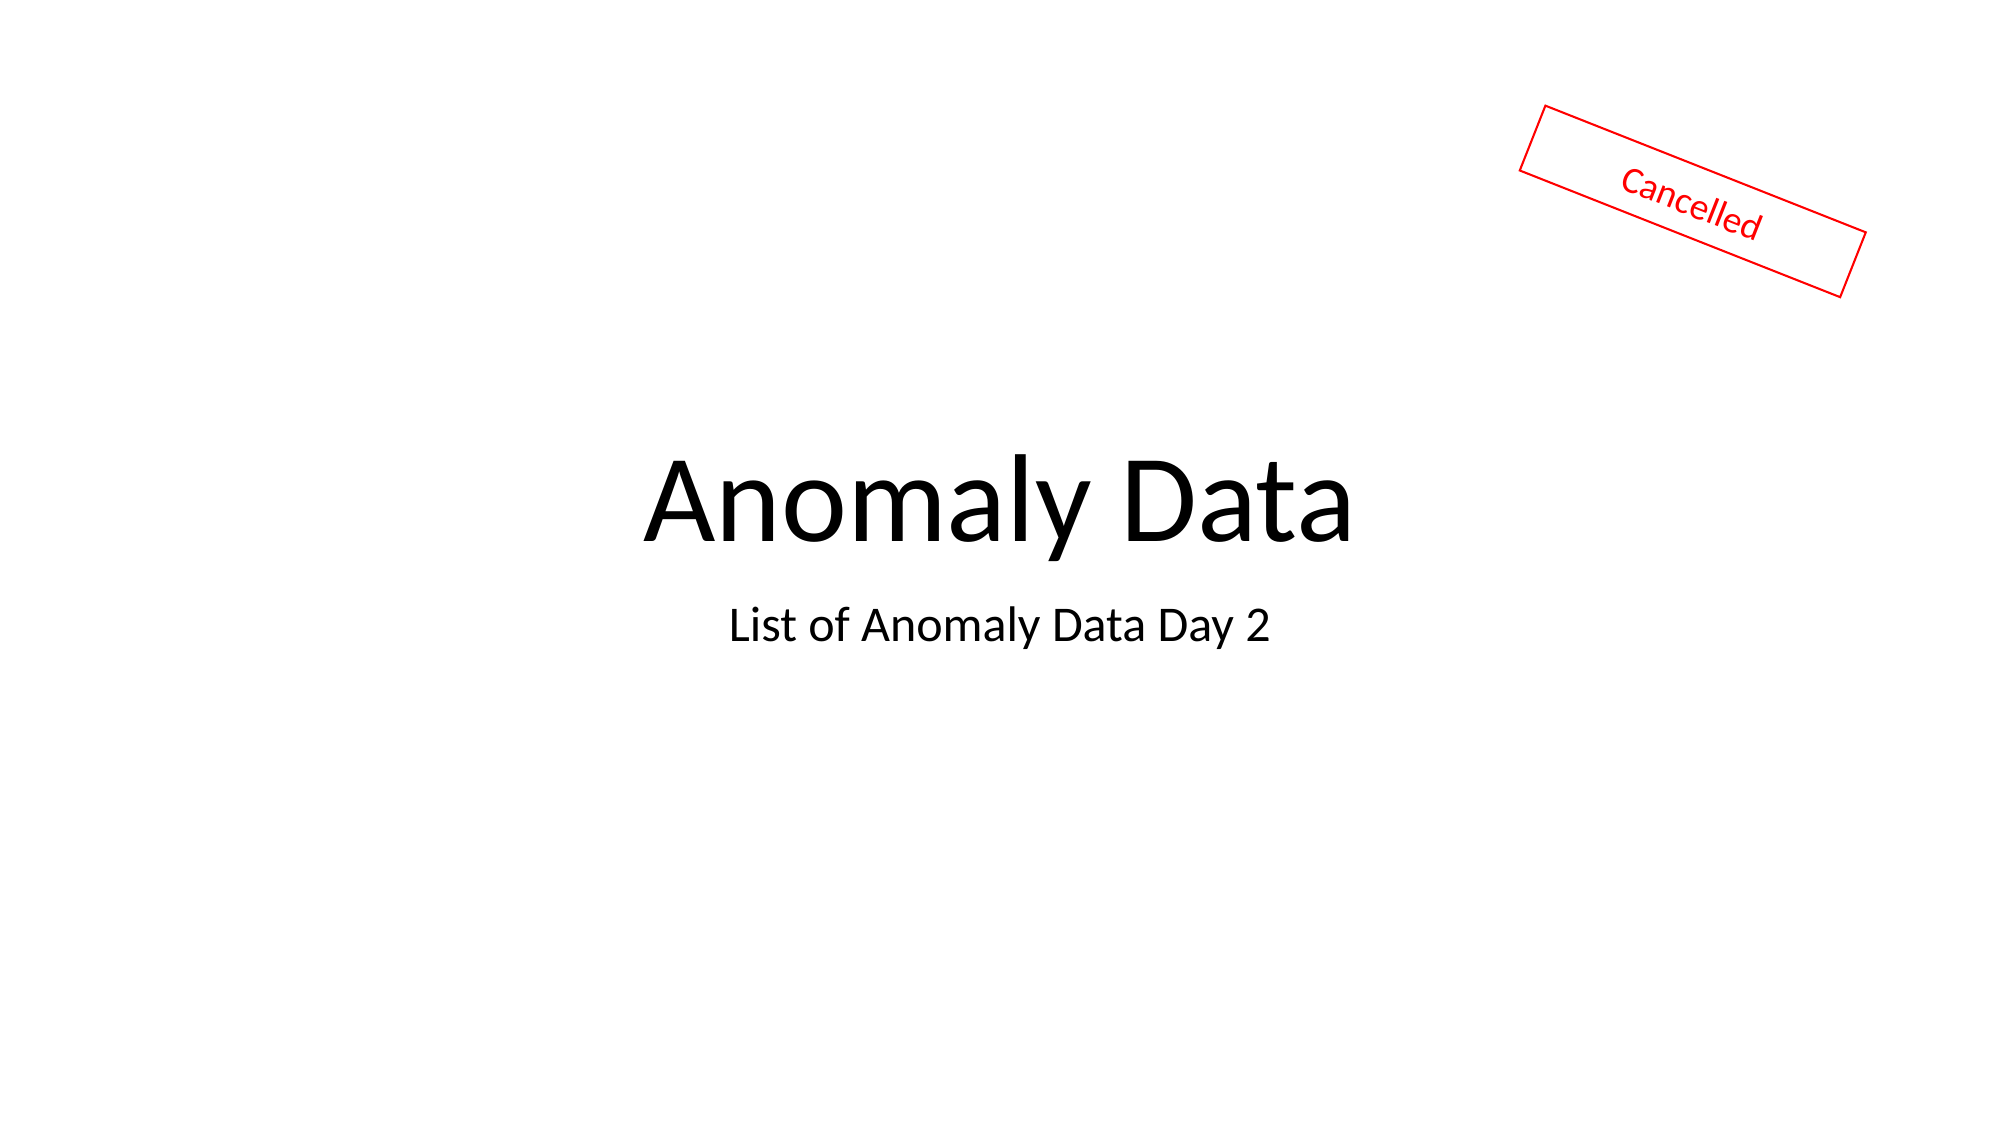

Cancelled
# Anomaly Data
List of Anomaly Data Day 2